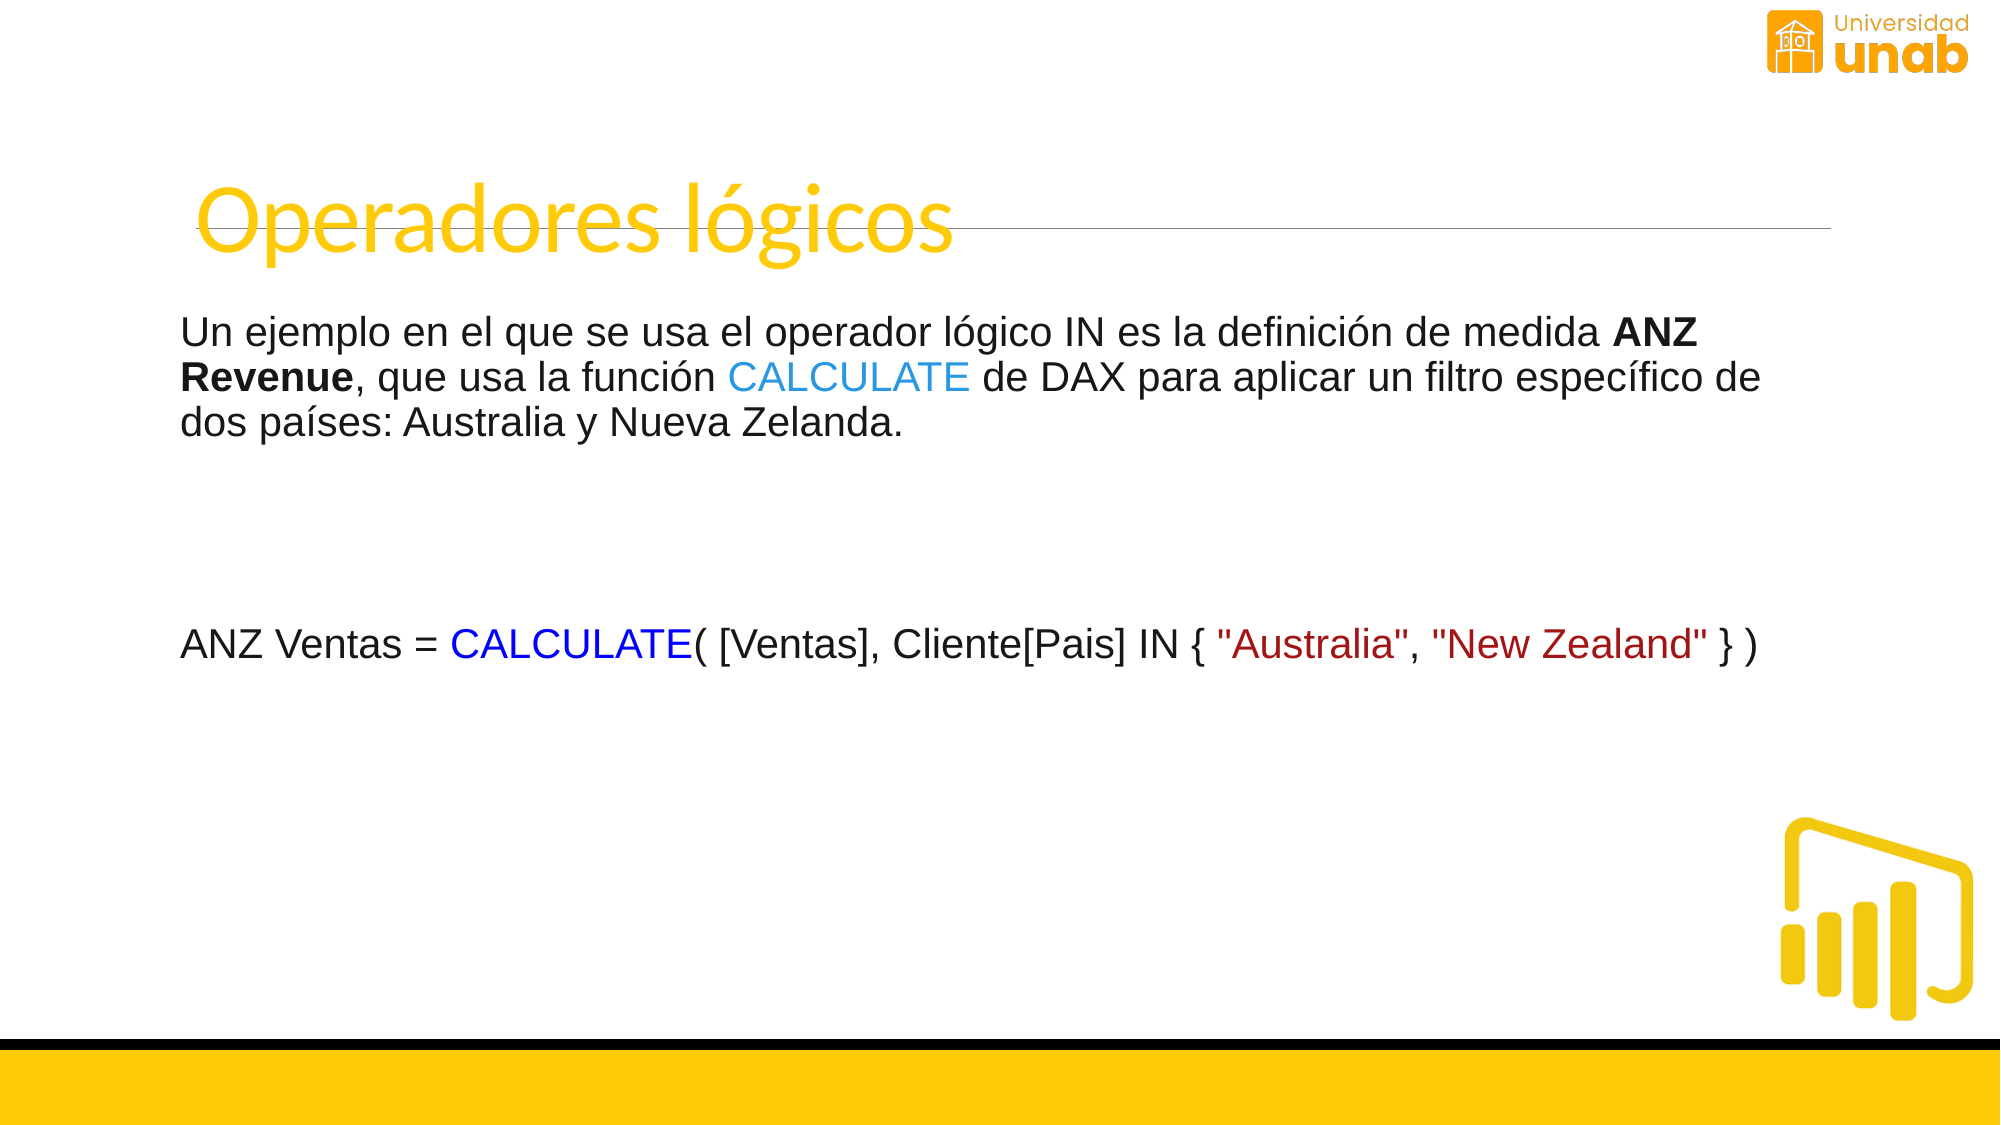

# Operadores lógicos
Un ejemplo en el que se usa el operador lógico IN es la definición de medida ANZ Revenue, que usa la función CALCULATE de DAX para aplicar un filtro específico de dos países: Australia y Nueva Zelanda.

ANZ Ventas = CALCULATE( [Ventas], Cliente[Pais] IN { "Australia", "New Zealand" } )